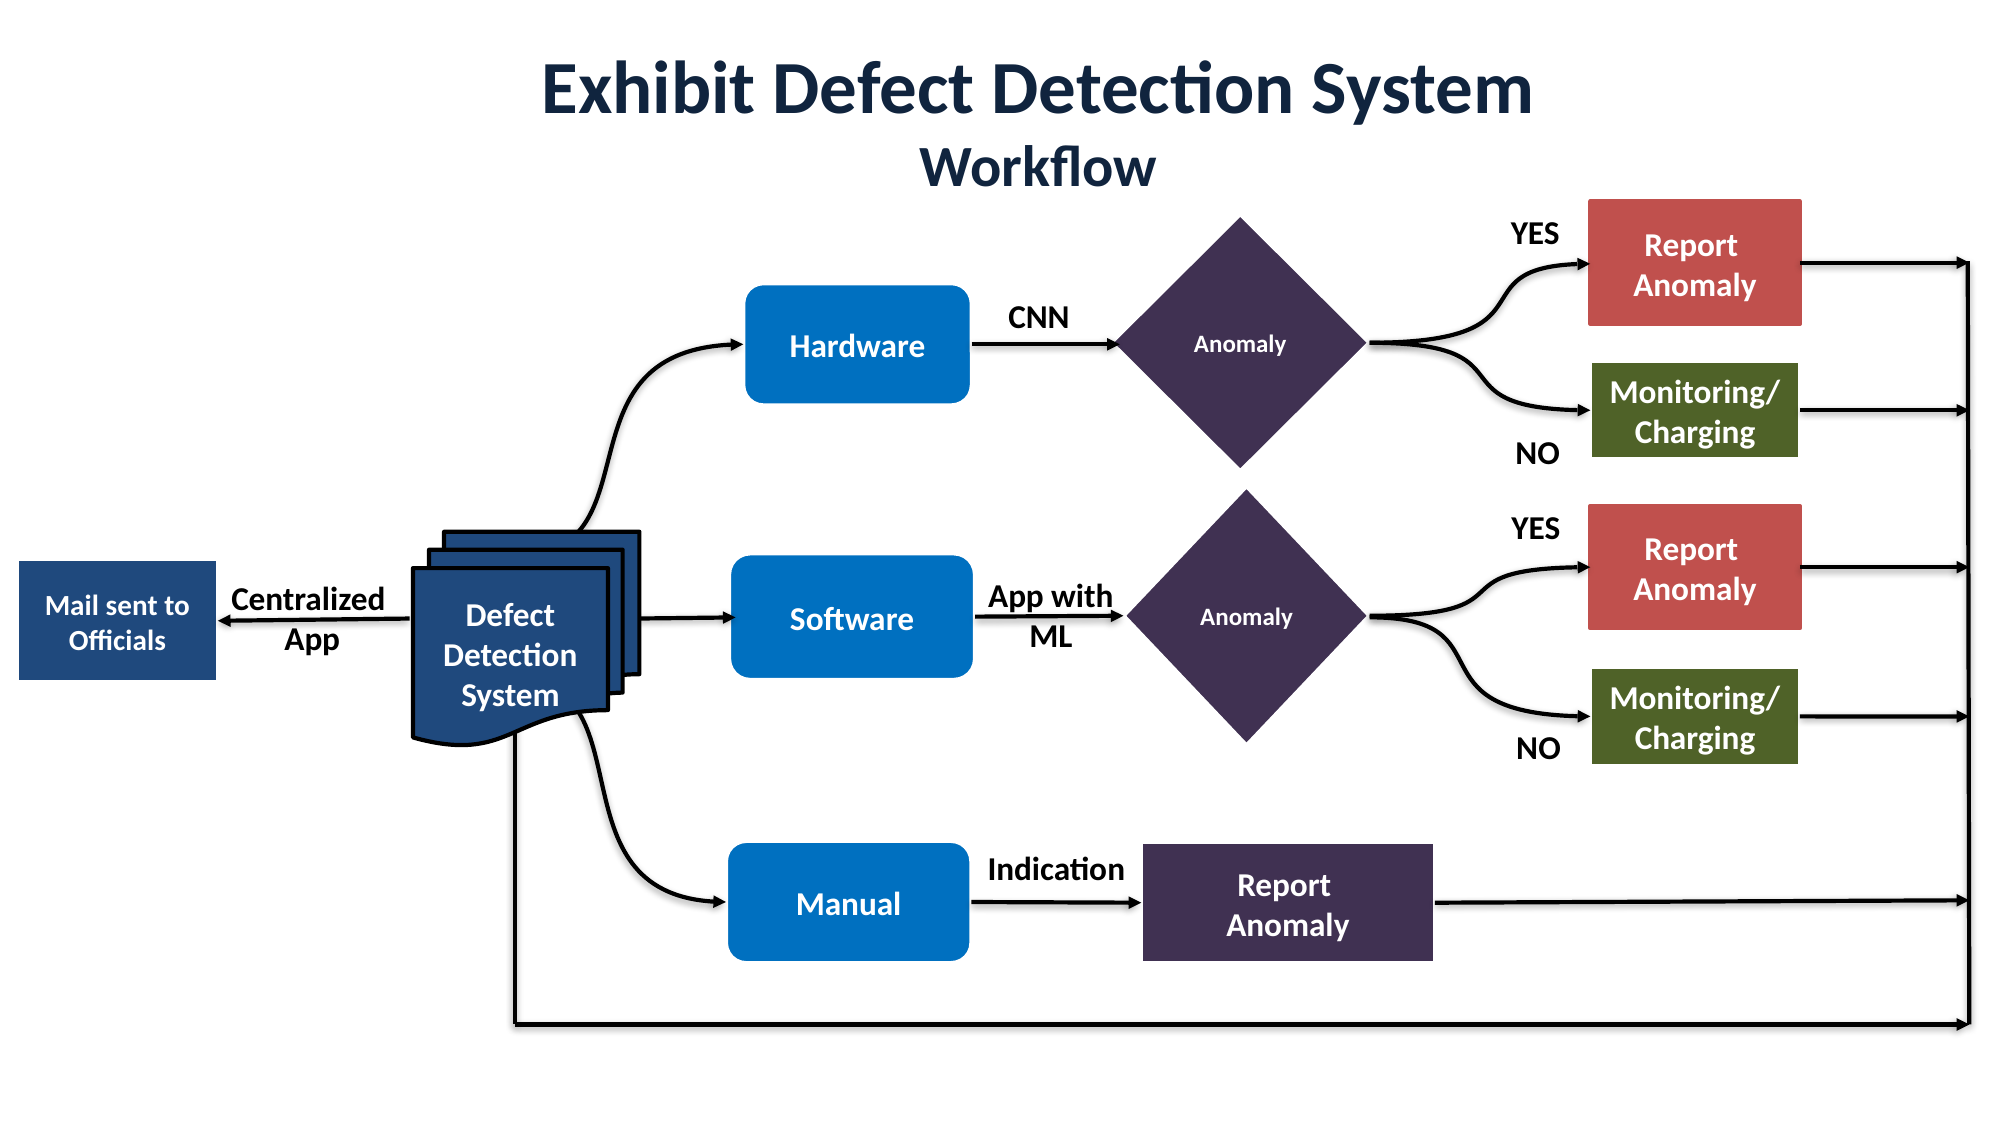

# Exhibit Defect Detection System Workflow
Report
Anomaly
YES
Anomaly
Hardware
CNN
Monitoring/
Charging
NO
Anomaly
YES
Report
Anomaly
Defect Detection System
Software
Mail sent to Officials
App with ML
Centralized
 App
Monitoring/
Charging
NO
Indication
Manual
Report
Anomaly
3/10/2025
@SIH Idea submission
3